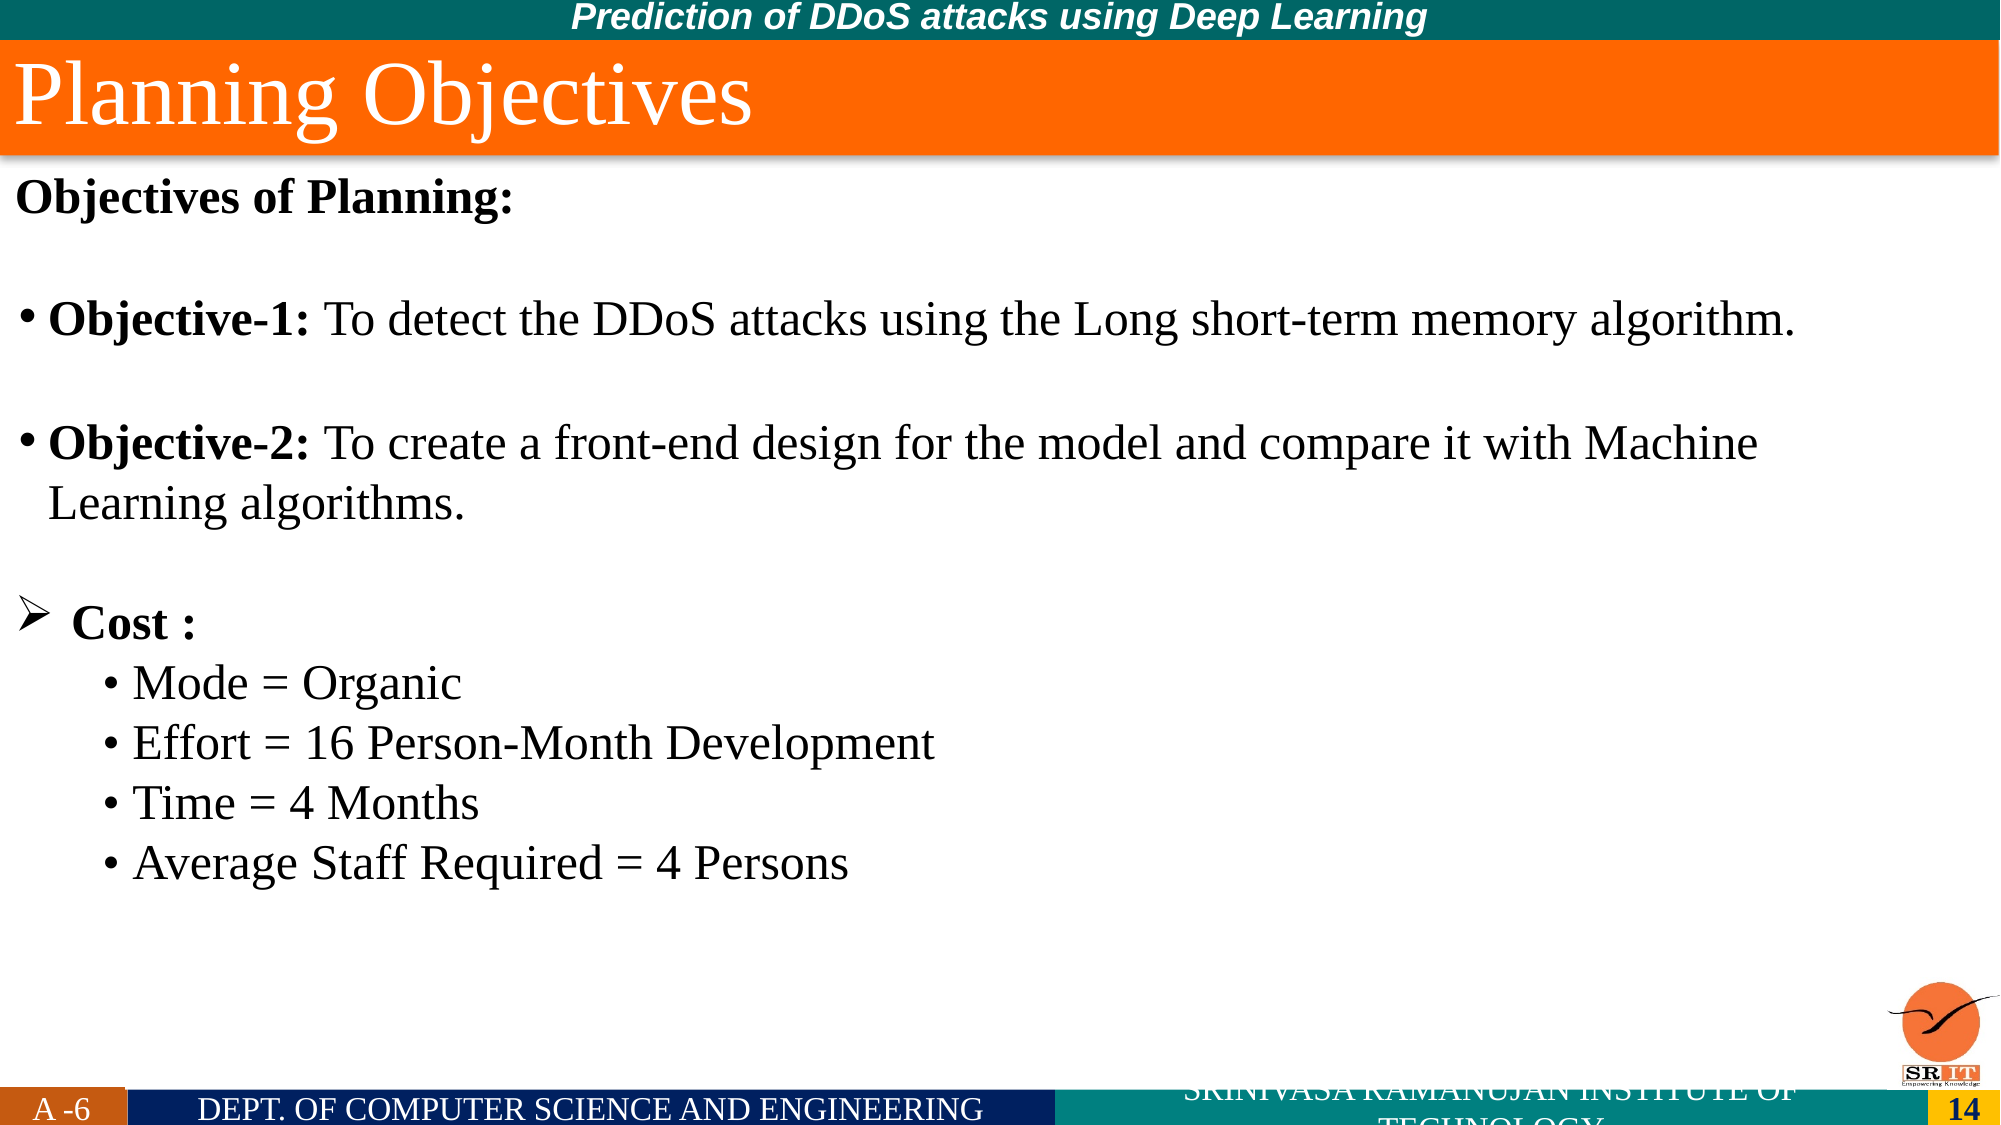

Prediction of DDoS attacks using Deep Learning

Planning Objectives
Objectives of Planning:

Objective-1: To detect the DDoS attacks using the Long short-term memory algorithm.

Objective-2: To create a front-end design for the model and compare it with Machine Learning algorithms.

Cost :
       • Mode = Organic
       • Effort = 16 Person-Month Development
       • Time = 4 Months
       • Average Staff Required = 4 Persons

A -6